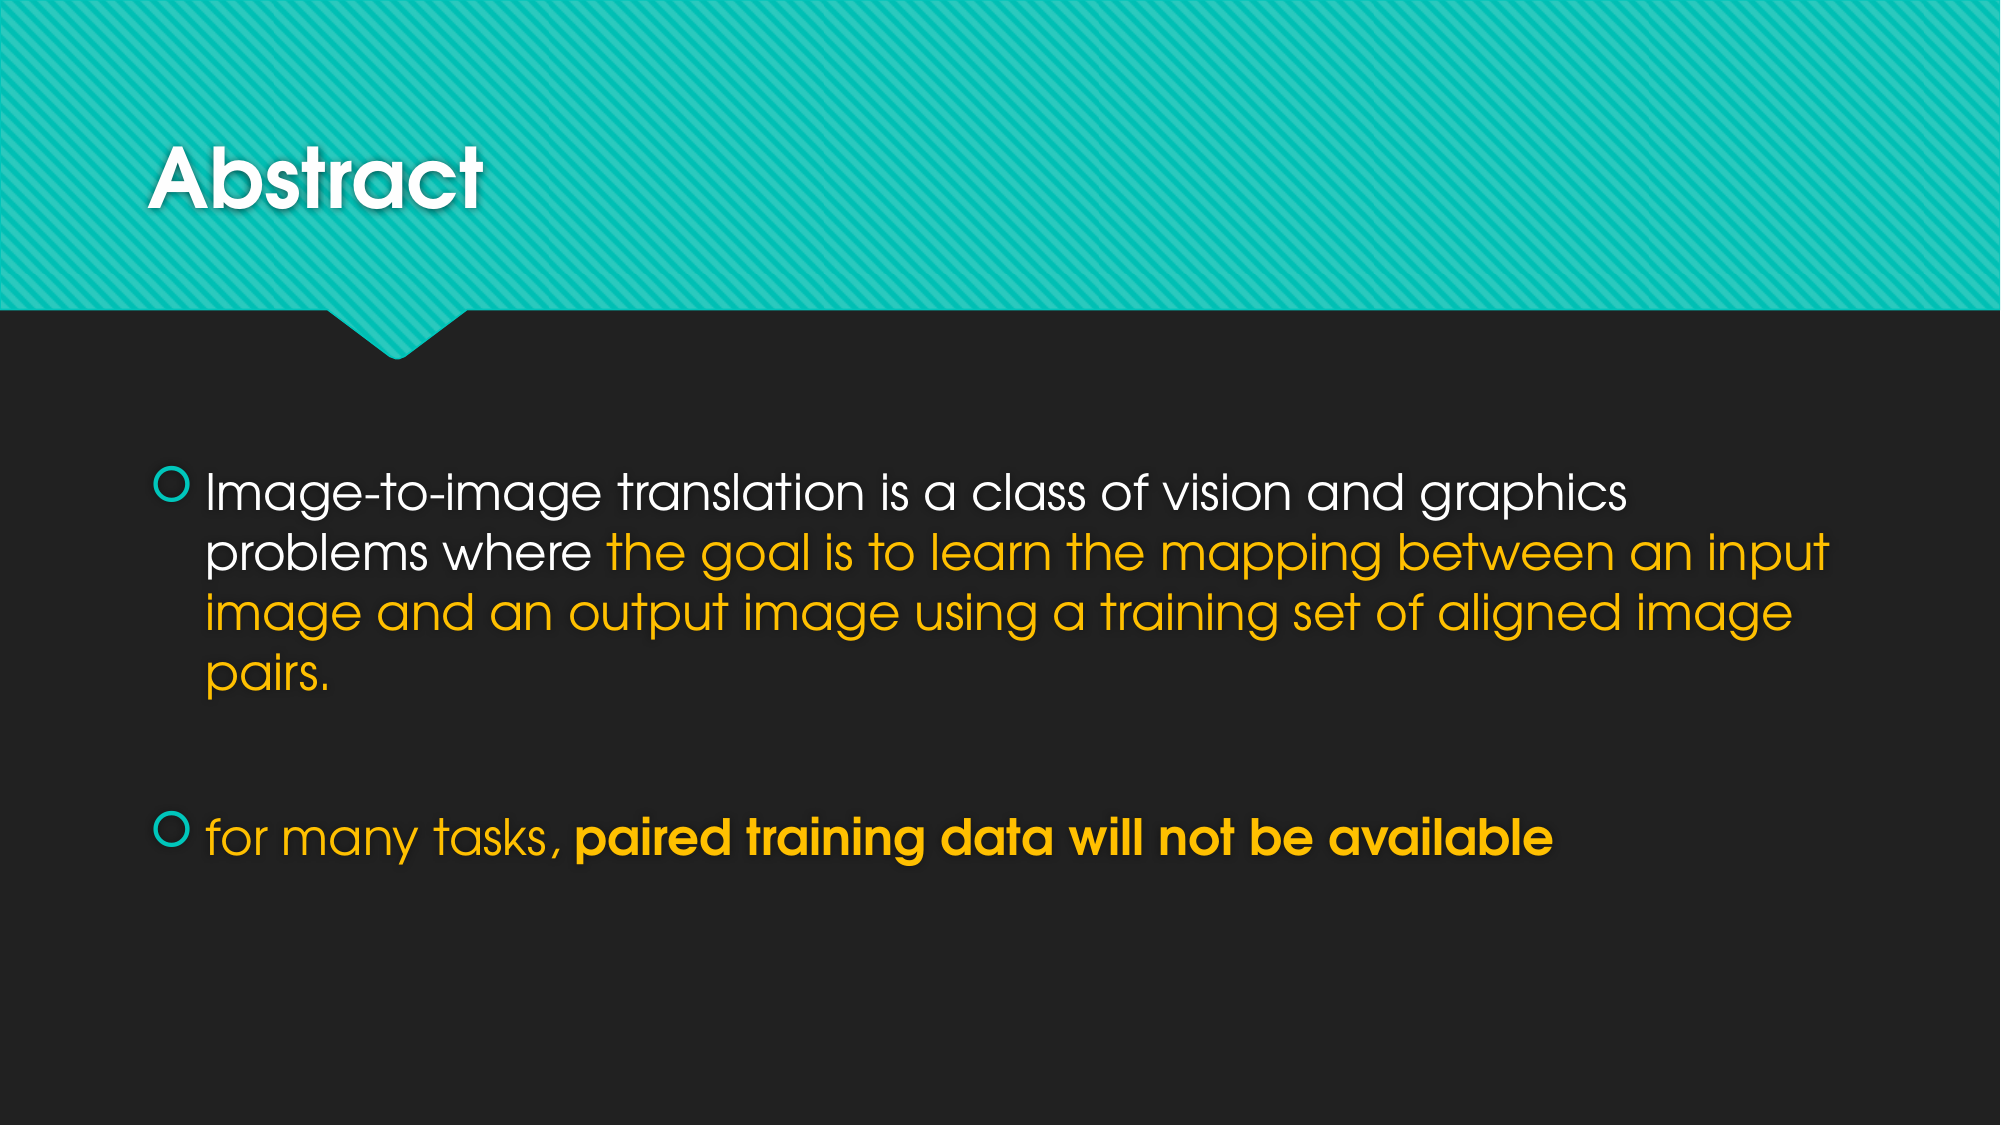

# Abstract
Image-to-image translation is a class of vision and graphics problems where the goal is to learn the mapping between an input image and an output image using a training set of aligned image pairs.

for many tasks, paired training data will not be available